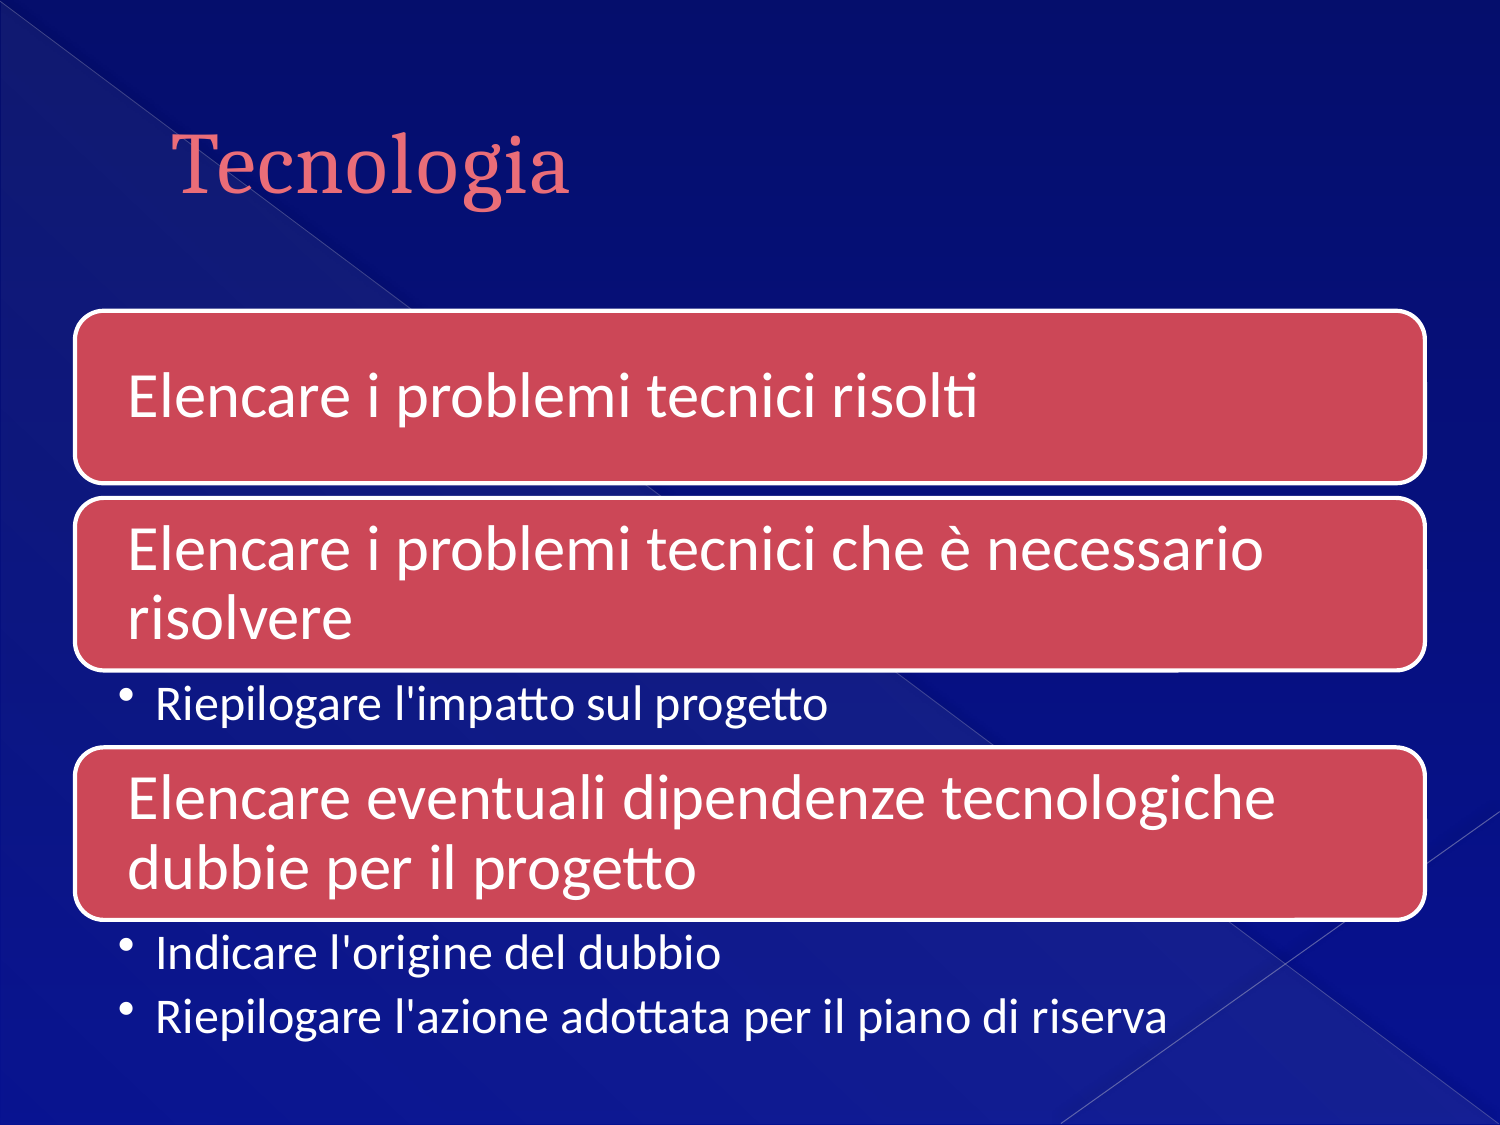

# Tecnologia
Elencare i problemi tecnici risolti
Elencare i problemi tecnici che è necessario risolvere
Riepilogare l'impatto sul progetto
Elencare eventuali dipendenze tecnologiche dubbie per il progetto
Indicare l'origine del dubbio
Riepilogare l'azione adottata per il piano di riserva